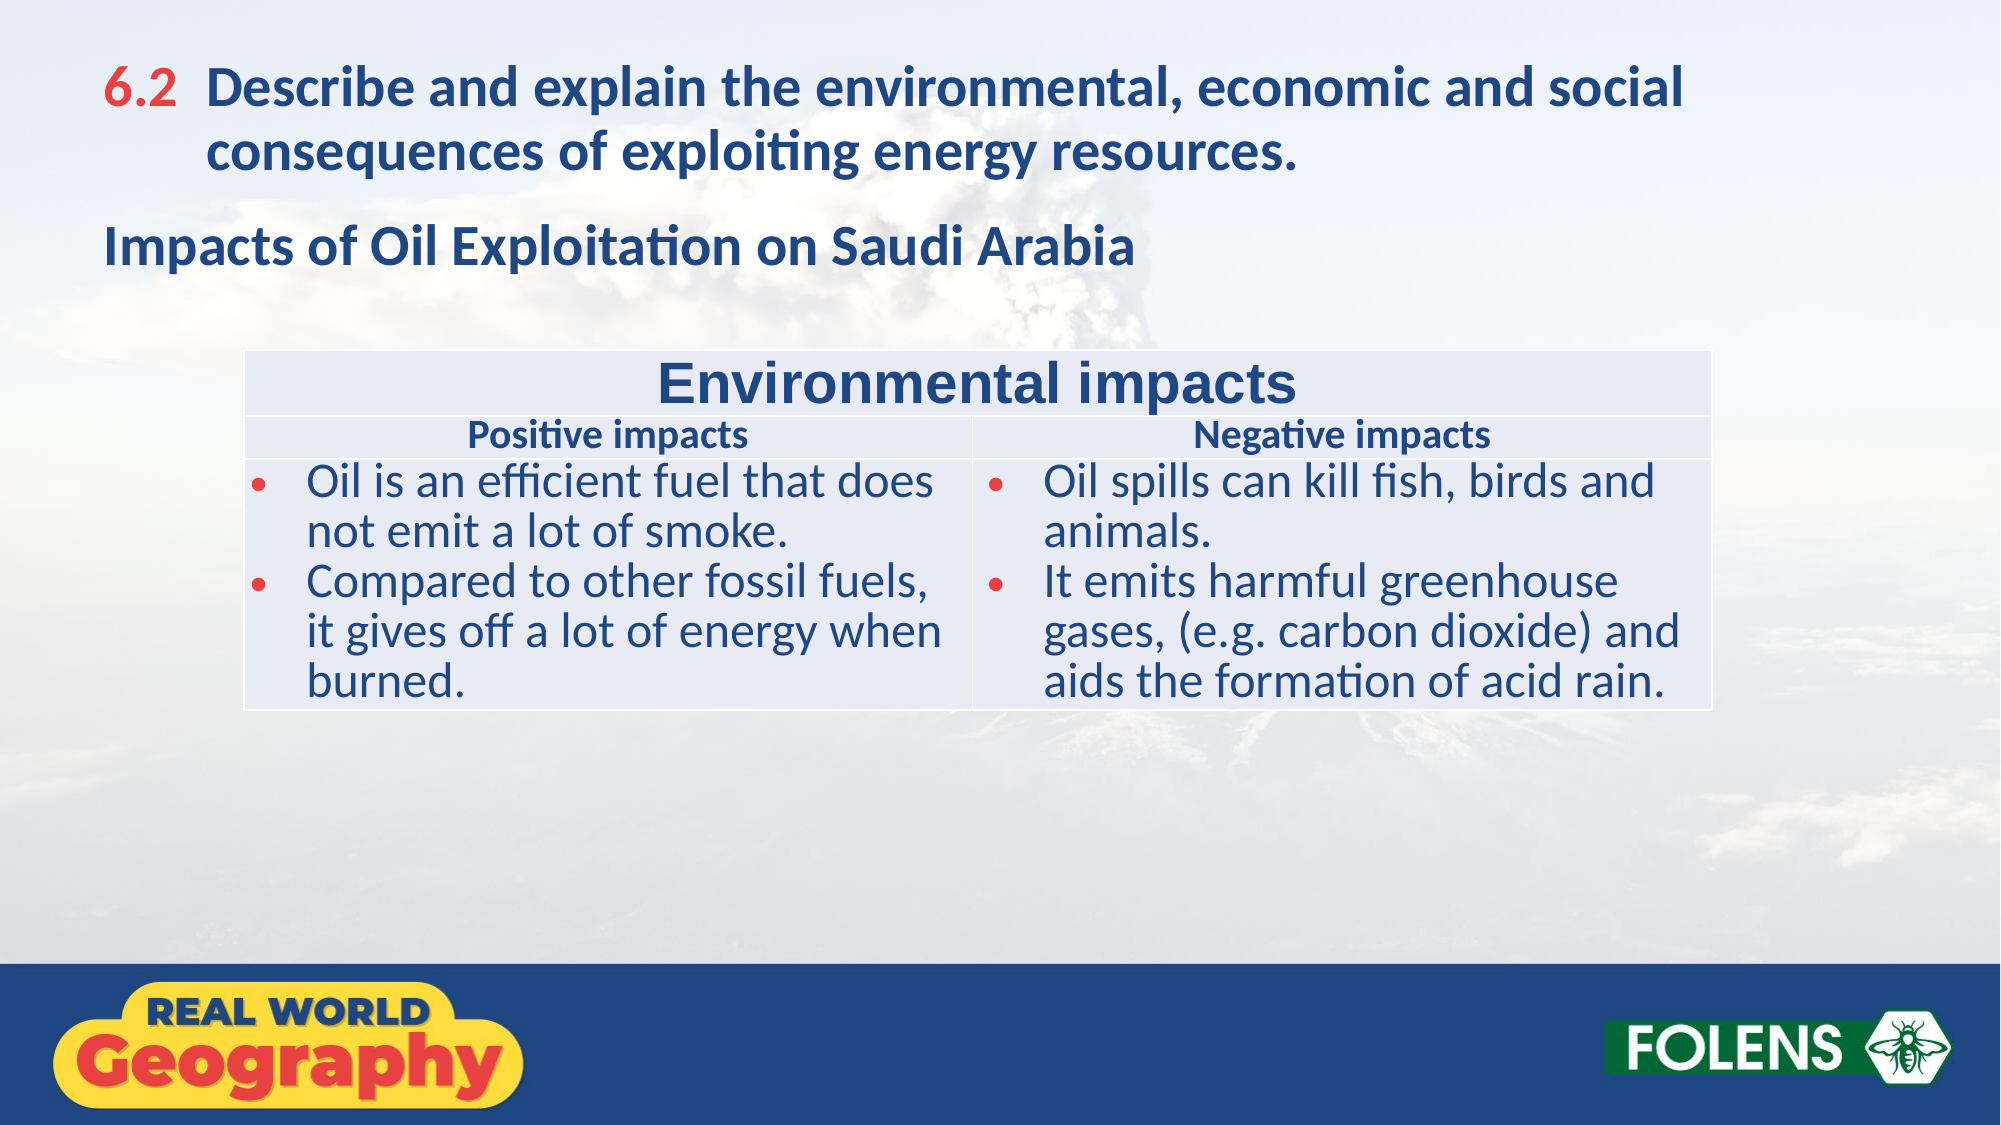

6.2 	Describe and explain the environmental, economic and social consequences of exploiting energy resources.
Impacts of Oil Exploitation on Saudi Arabia
| Environmental impacts |  |
| --- | --- |
| Positive impacts | Negative impacts |
| Oil is an efficient fuel that does not emit a lot of smoke. Compared to other fossil fuels, it gives off a lot of energy when burned. | Oil spills can kill fish, birds and animals. It emits harmful greenhouse gases, (e.g. carbon dioxide) and aids the formation of acid rain. |